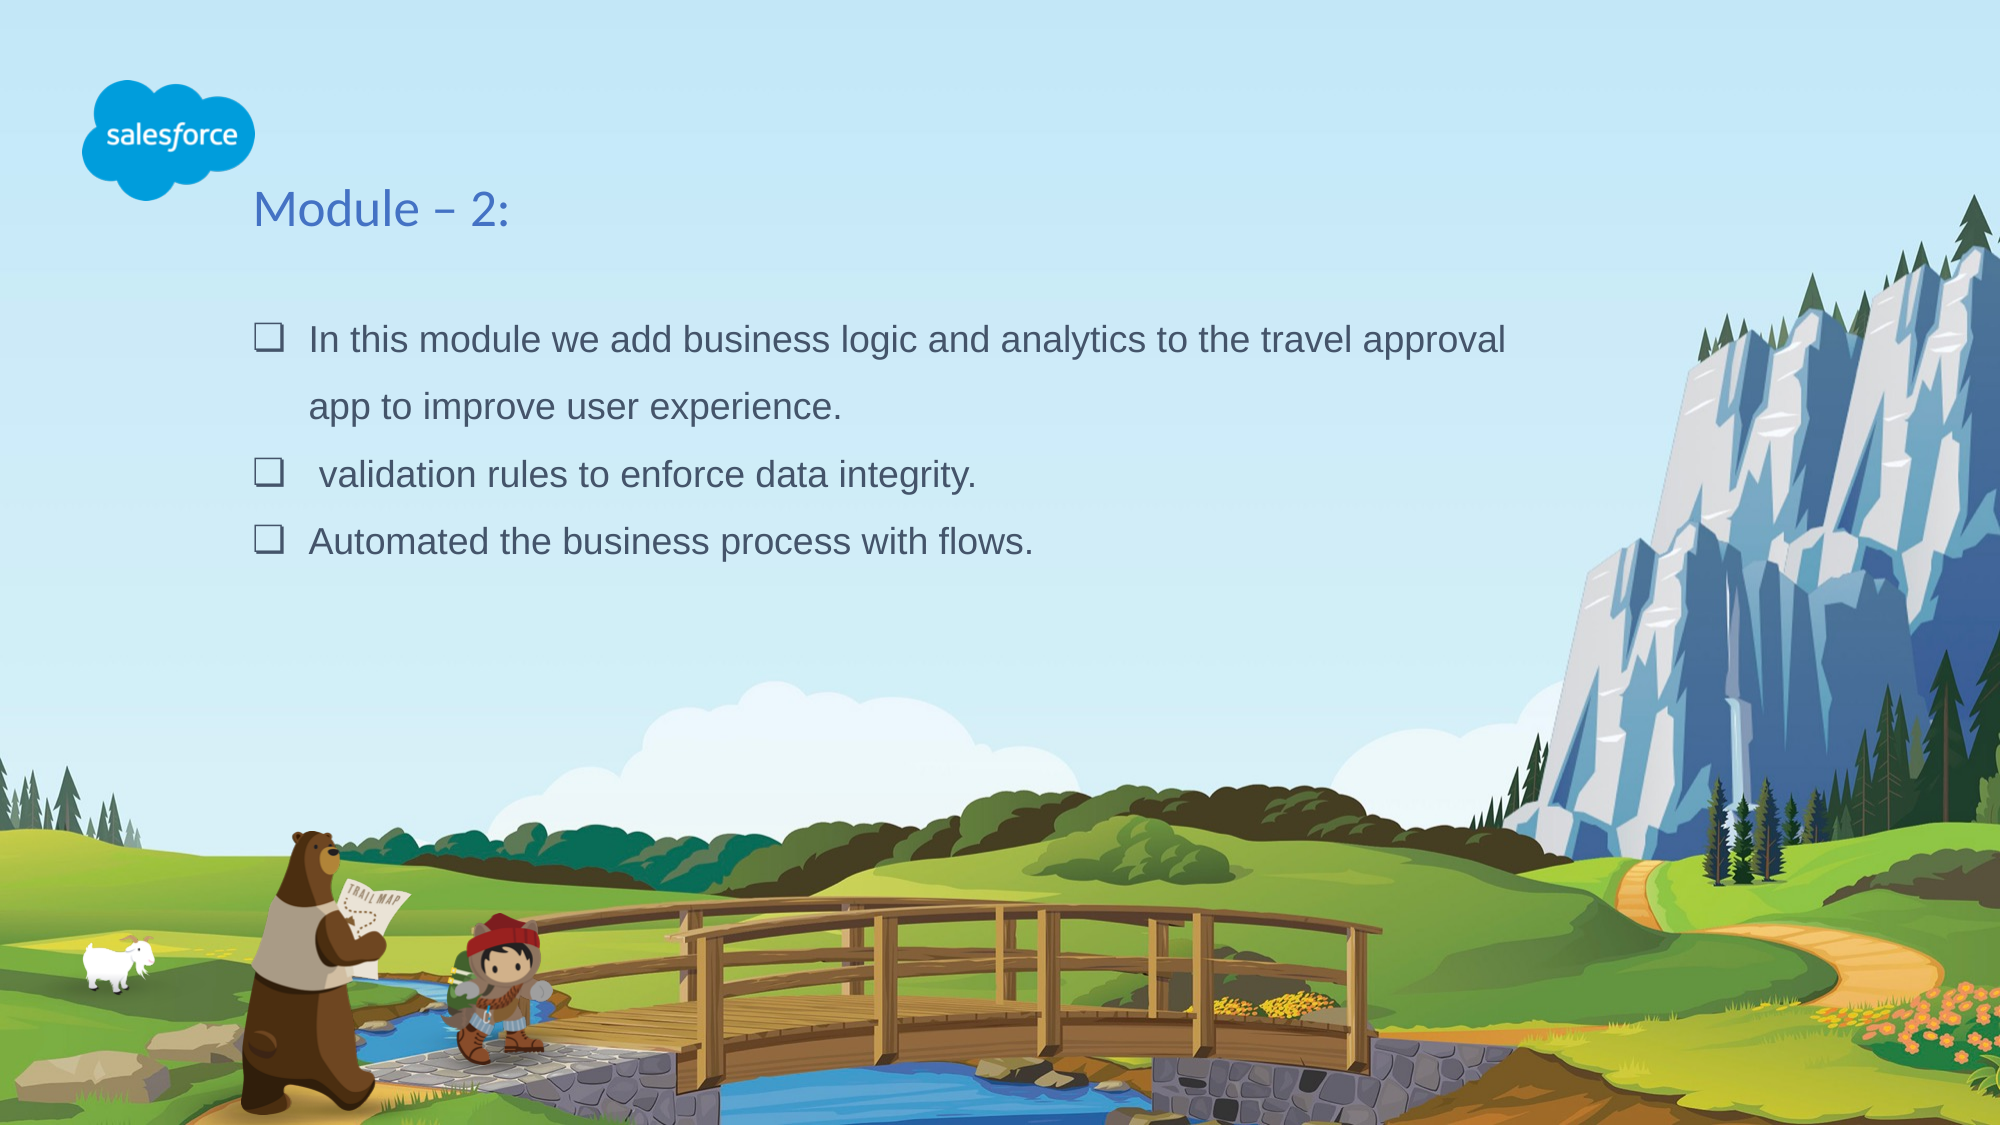

Module – 2:
In this module we add business logic and analytics to the travel approval app to improve user experience.
 validation rules to enforce data integrity.
Automated the business process with flows.